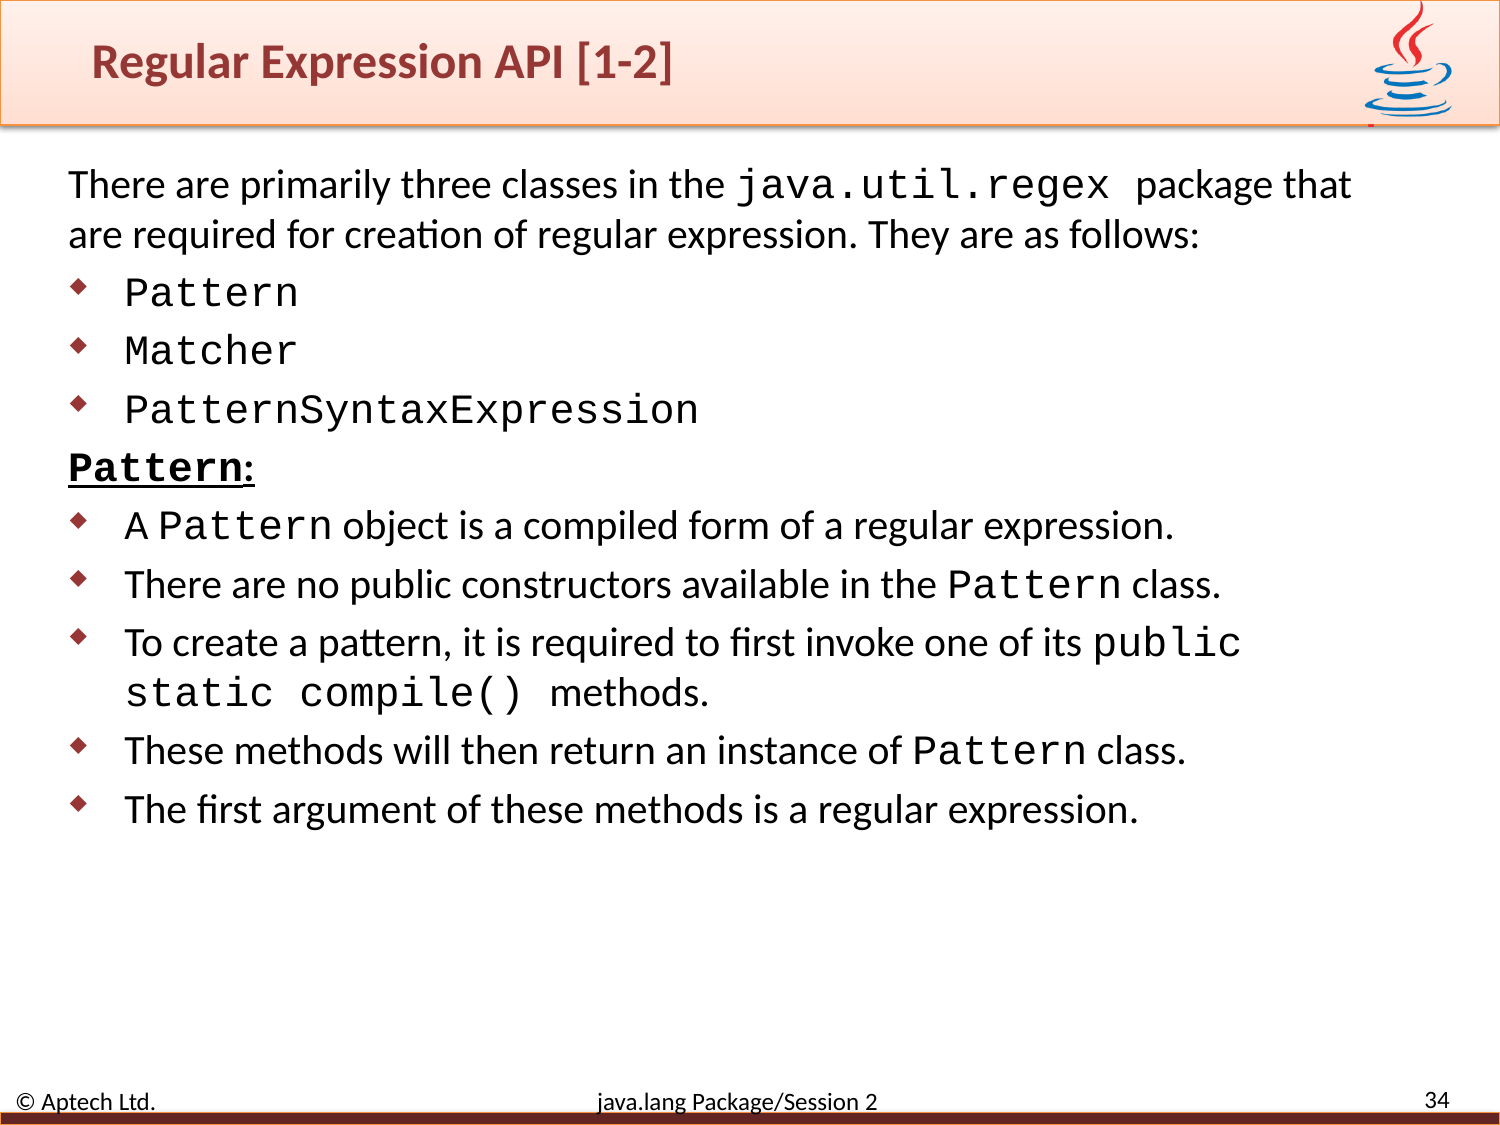

# Regular Expression API [1-2]
There are primarily three classes in the java.util.regex package that are required for creation of regular expression. They are as follows:
Pattern
Matcher
PatternSyntaxExpression
Pattern:
A Pattern object is a compiled form of a regular expression.
There are no public constructors available in the Pattern class.
To create a pattern, it is required to first invoke one of its public static compile() methods.
These methods will then return an instance of Pattern class.
The first argument of these methods is a regular expression.
34
© Aptech Ltd.                                                                             java.lang Package/Session 2